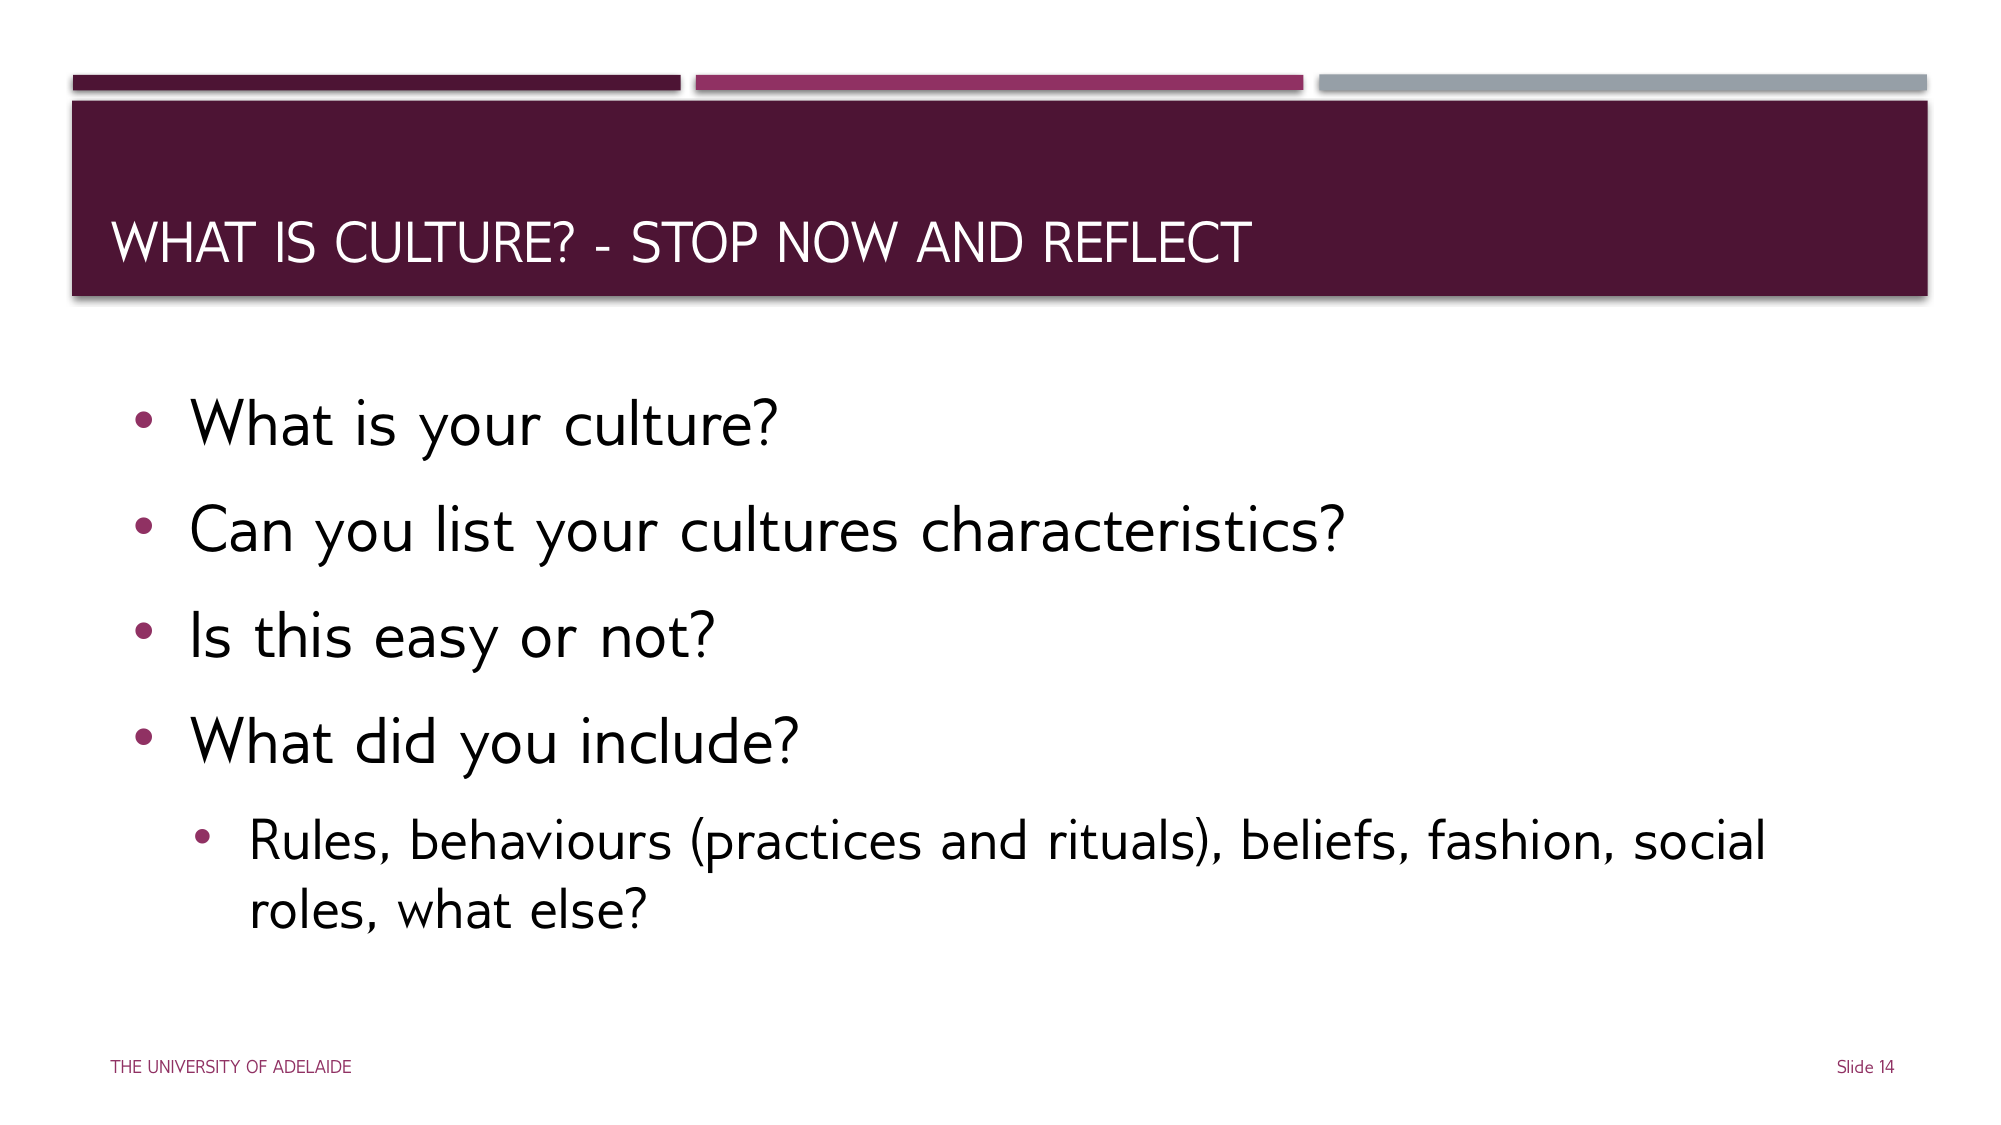

# What is culture? - Stop now and reflect
What is your culture?
Can you list your cultures characteristics?
Is this easy or not?
What did you include?
Rules, behaviours (practices and rituals), beliefs, fashion, social roles, what else?
Slide 14
The University of Adelaide